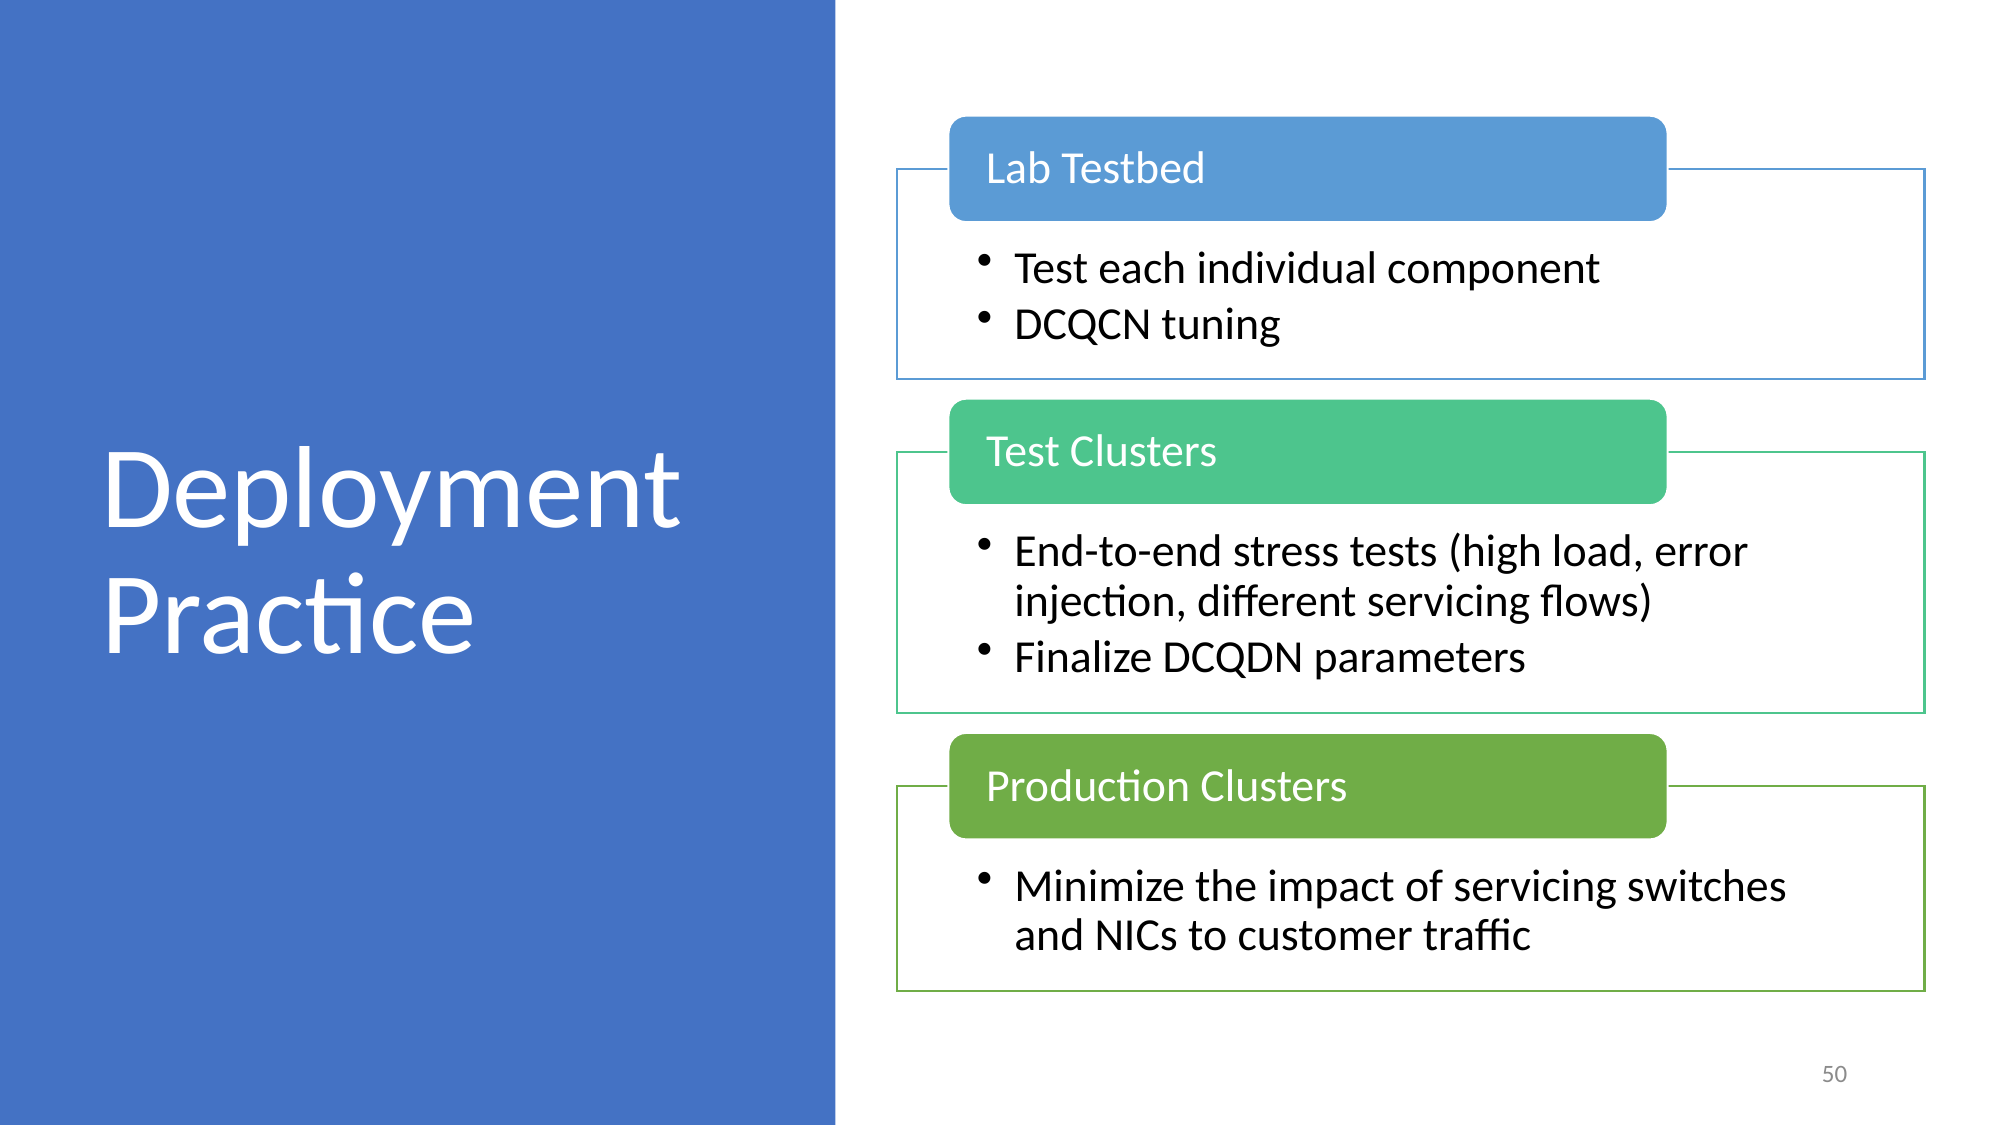

# Deployment Practice
Test each individual component
DCQCN tuning
Lab Testbed
End-to-end stress tests (high load, error injection, different servicing flows)
Finalize DCQDN parameters
Test Clusters
Minimize the impact of servicing switches and NICs to customer traffic
Production Clusters
50